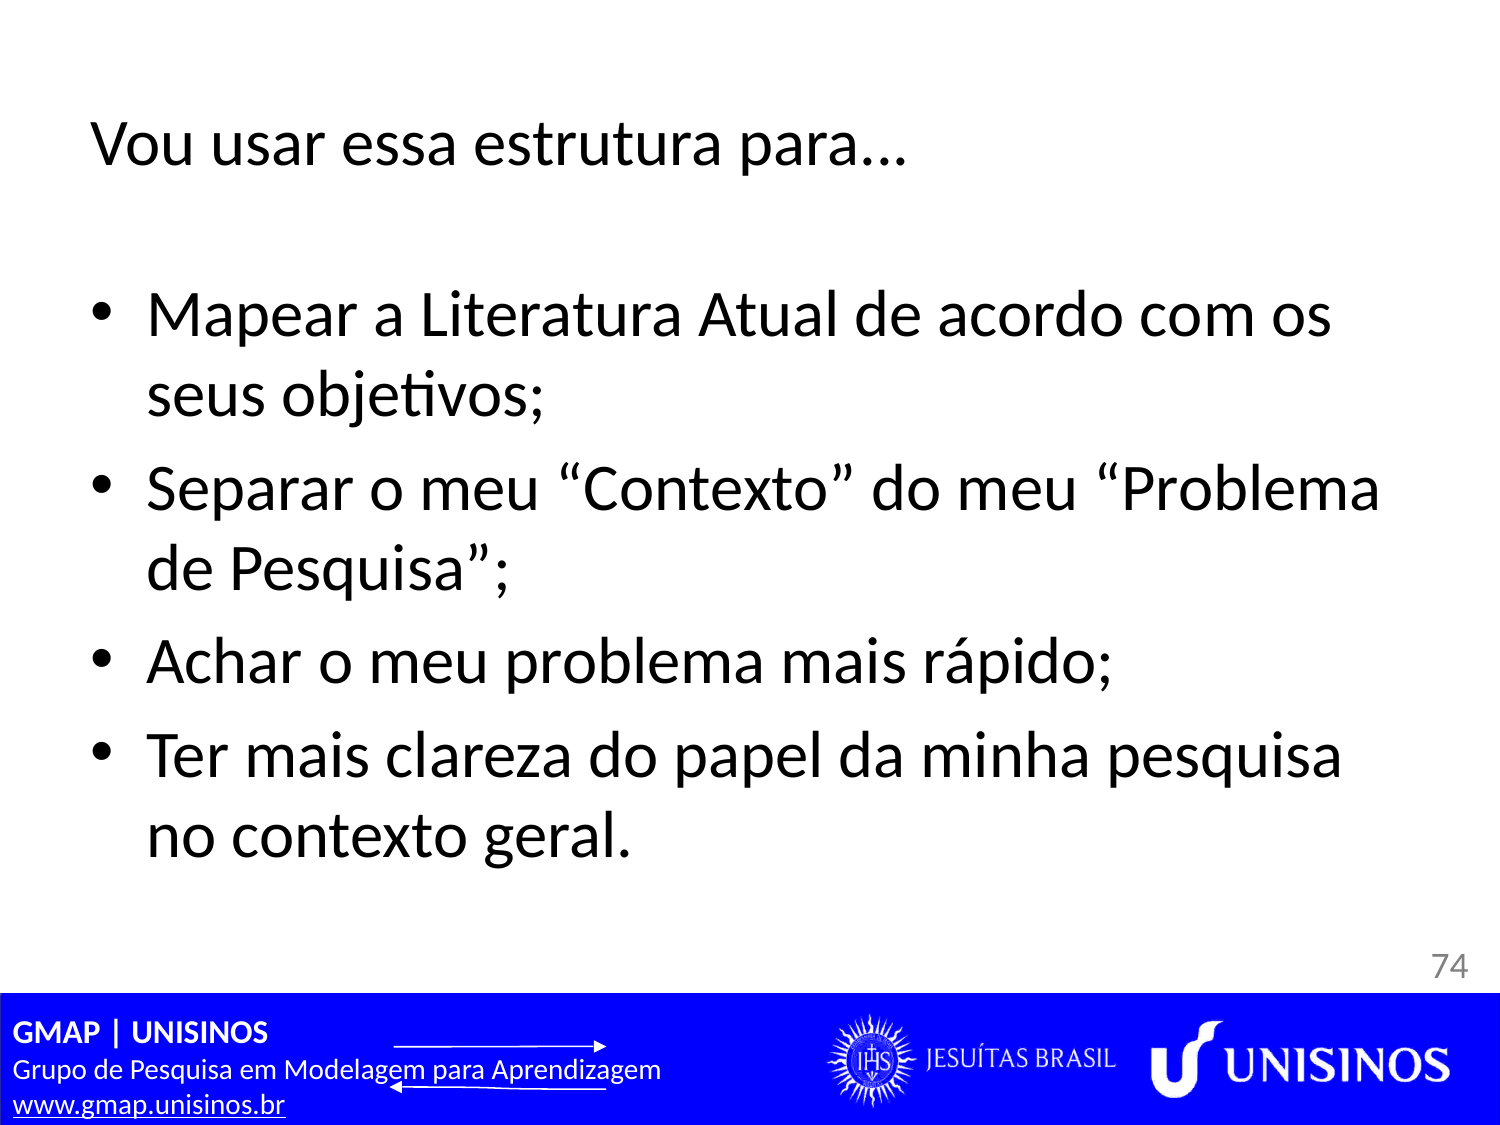

# Vou usar essa estrutura para...
Mapear a Literatura Atual de acordo com os seus objetivos;
Separar o meu “Contexto” do meu “Problema de Pesquisa”;
Achar o meu problema mais rápido;
Ter mais clareza do papel da minha pesquisa no contexto geral.